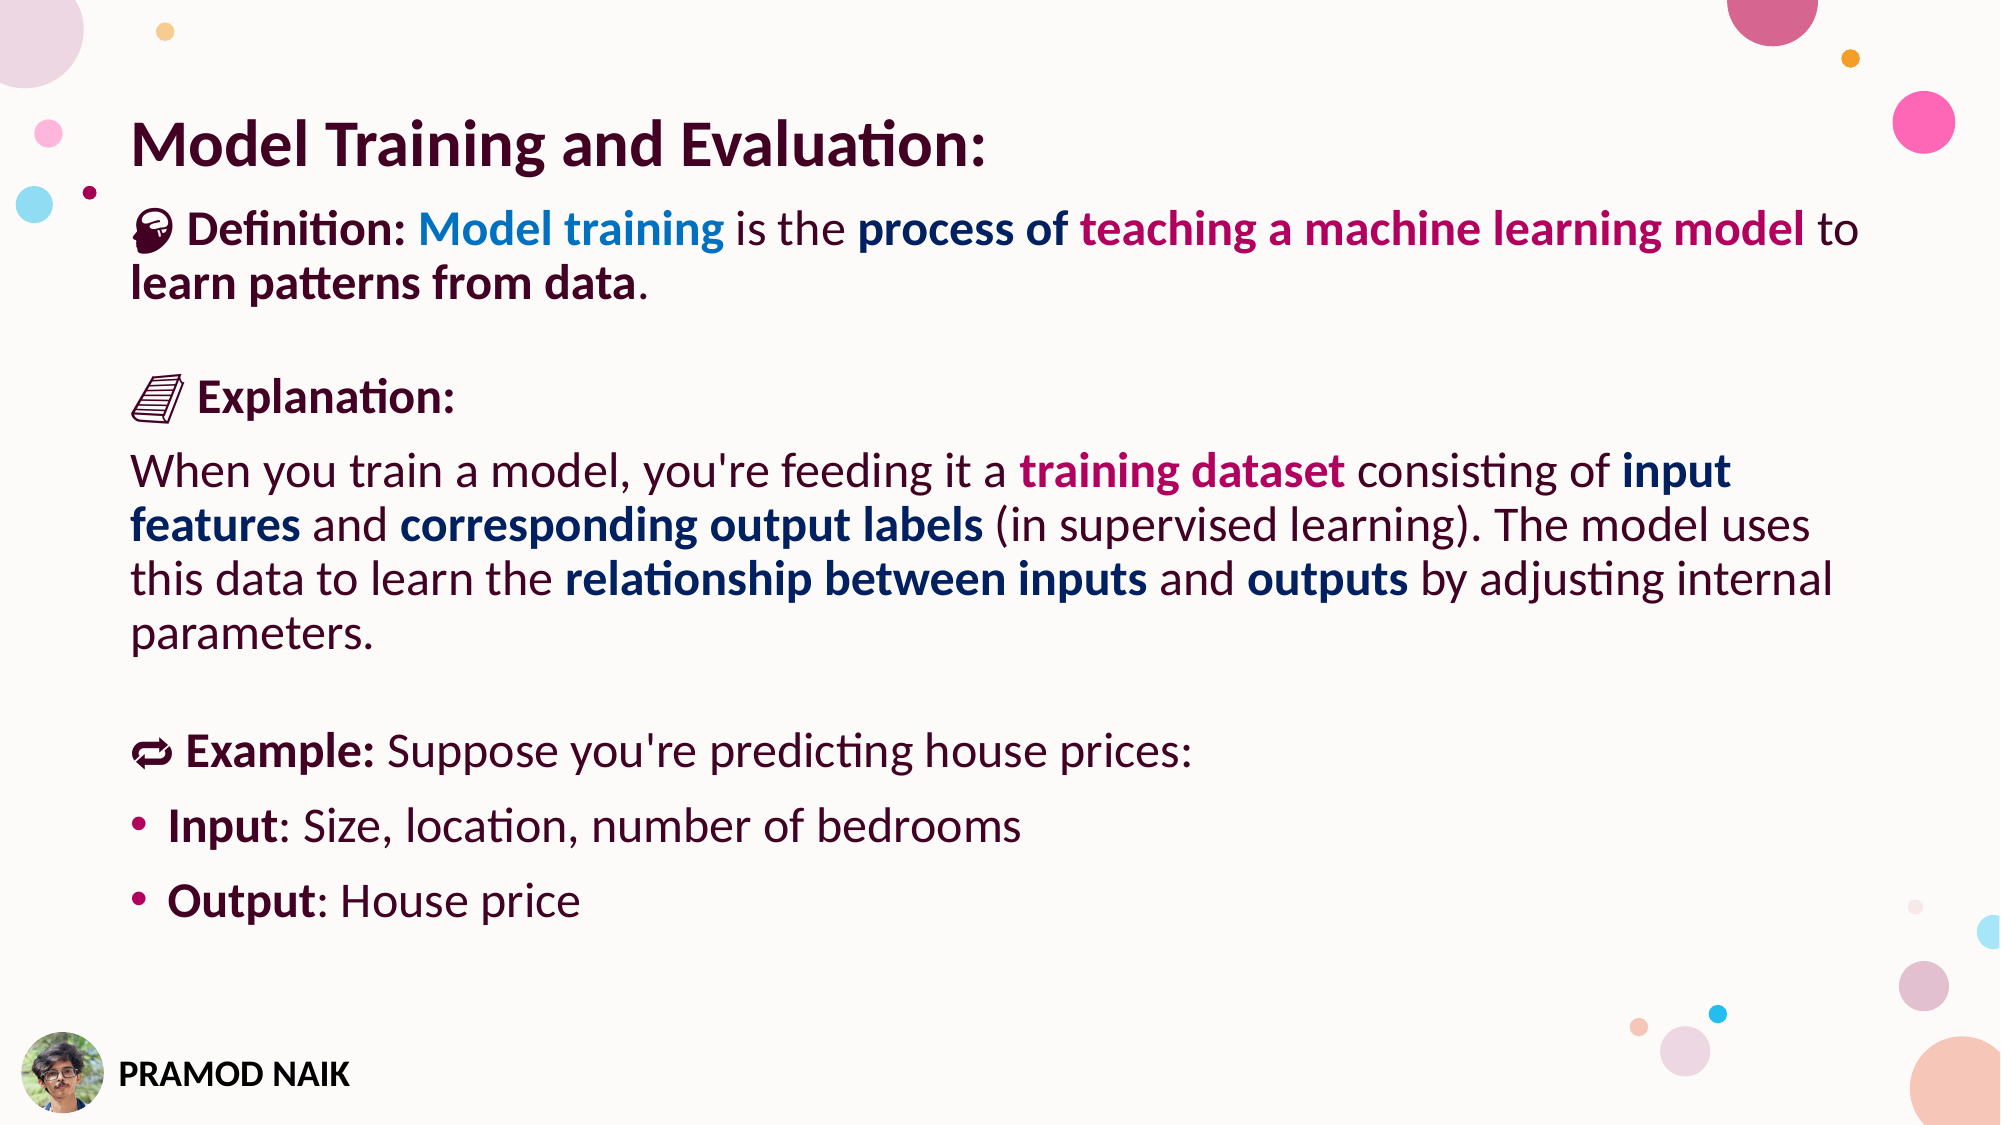

Model Training and Evaluation:
🧠 Definition: Model training is the process of teaching a machine learning model to learn patterns from data.

📘 Explanation:
When you train a model, you're feeding it a training dataset consisting of input features and corresponding output labels (in supervised learning). The model uses this data to learn the relationship between inputs and outputs by adjusting internal parameters.

🔁 Example: Suppose you're predicting house prices:
Input: Size, location, number of bedrooms
Output: House price